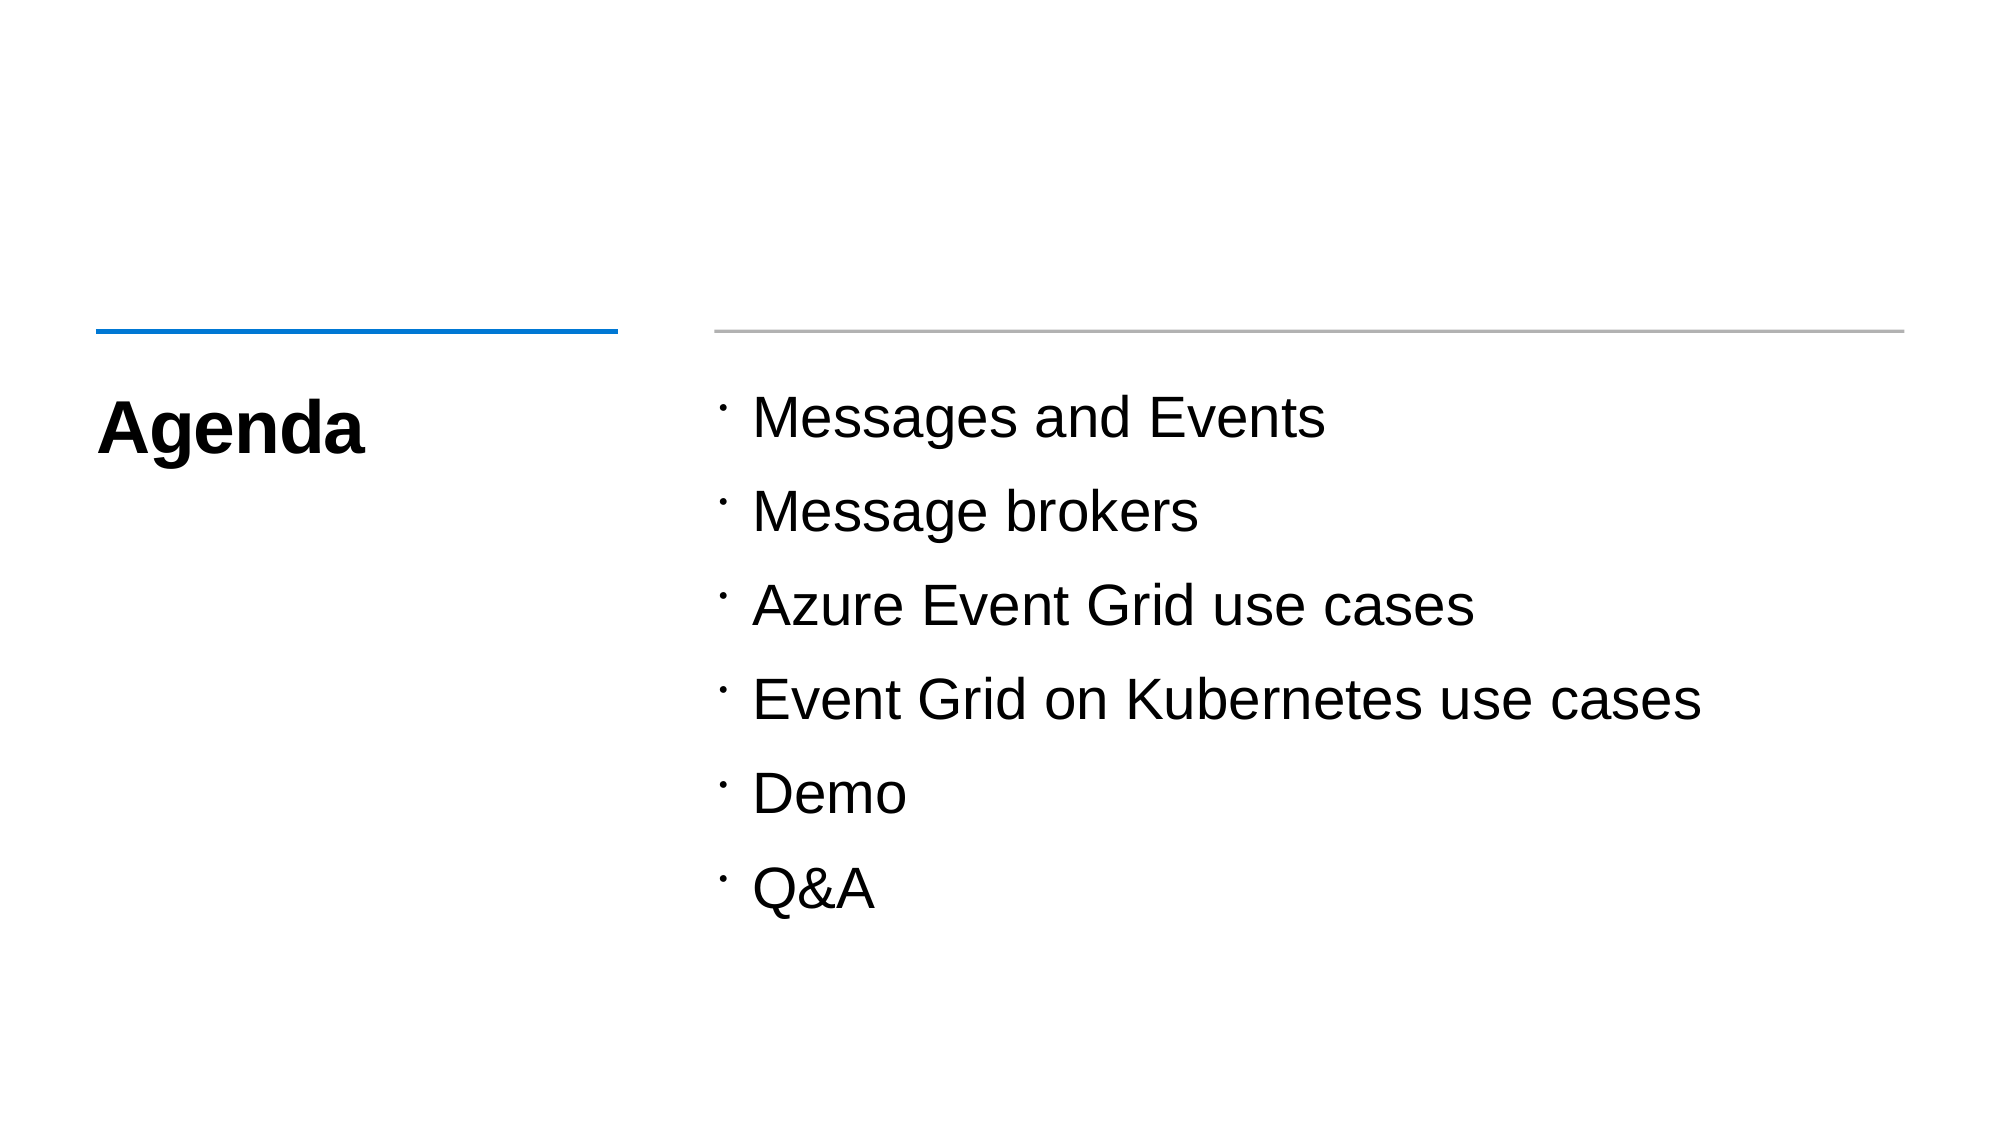

# Agenda
Messages and Events
Message brokers
Azure Event Grid use cases
Event Grid on Kubernetes use cases
Demo
Q&A